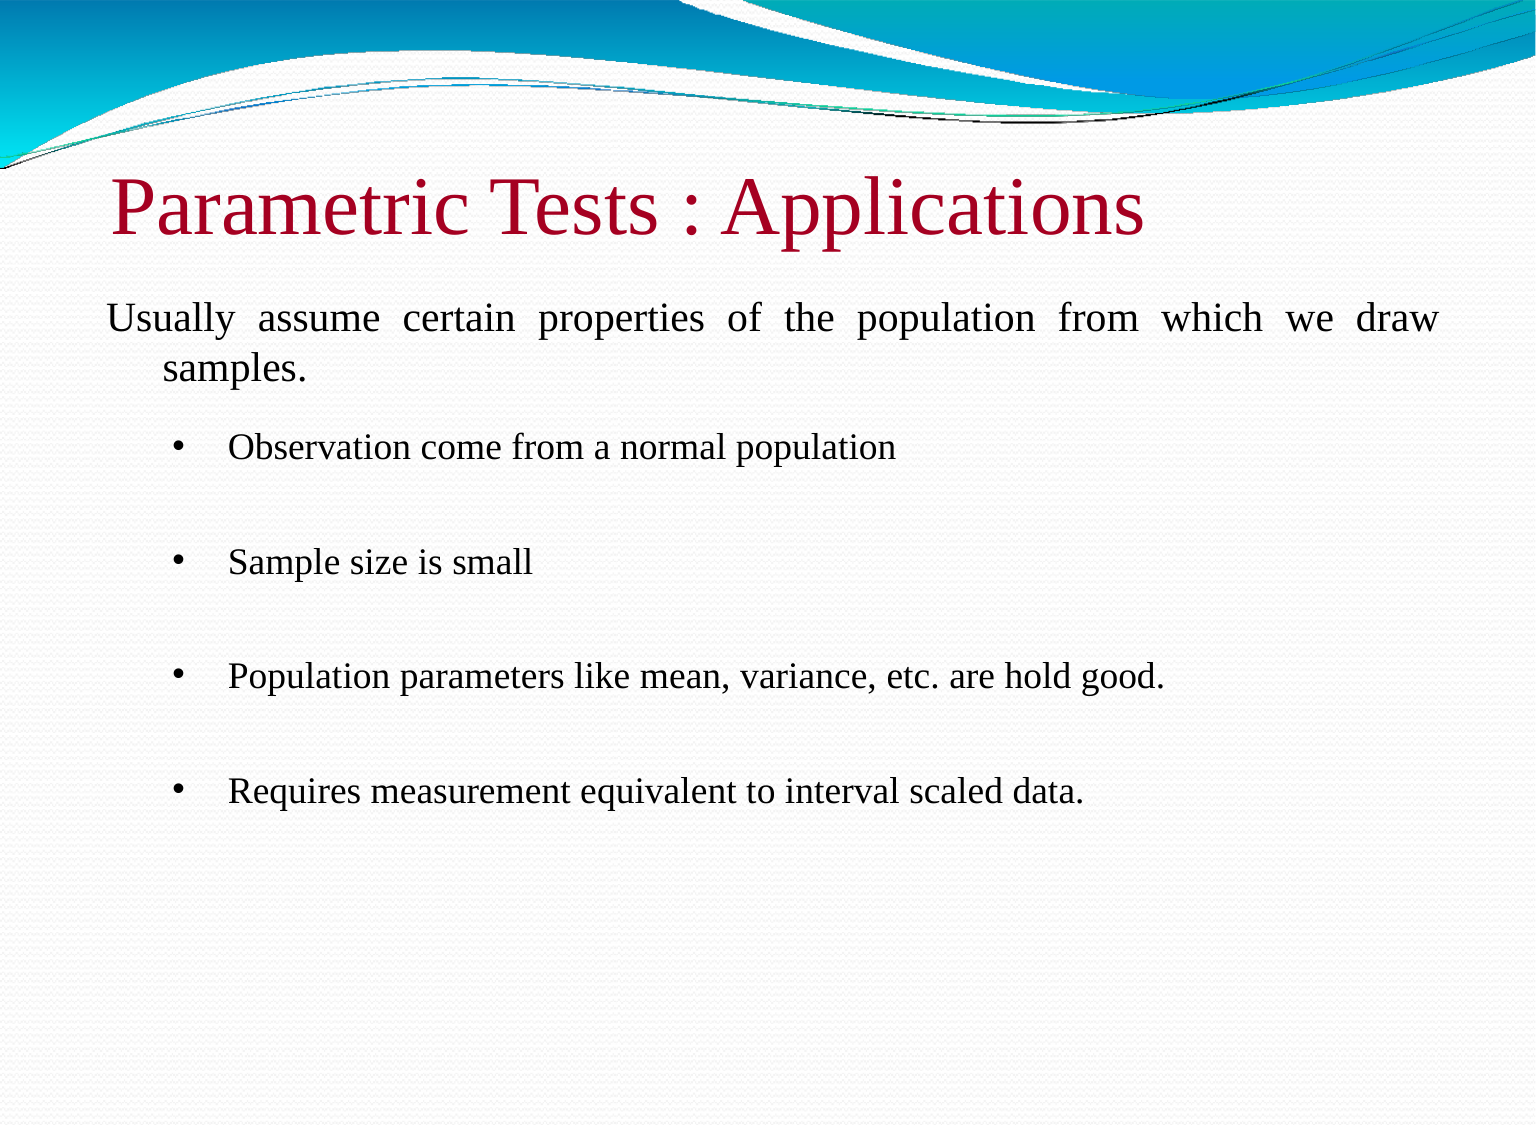

Parametric Tests : Applications

Usually assume certain properties of the population from which we draw samples.

Observation come from a normal population

Sample size is small

Population parameters like mean, variance, etc. are hold good.

Requires measurement equivalent to interval scaled data.